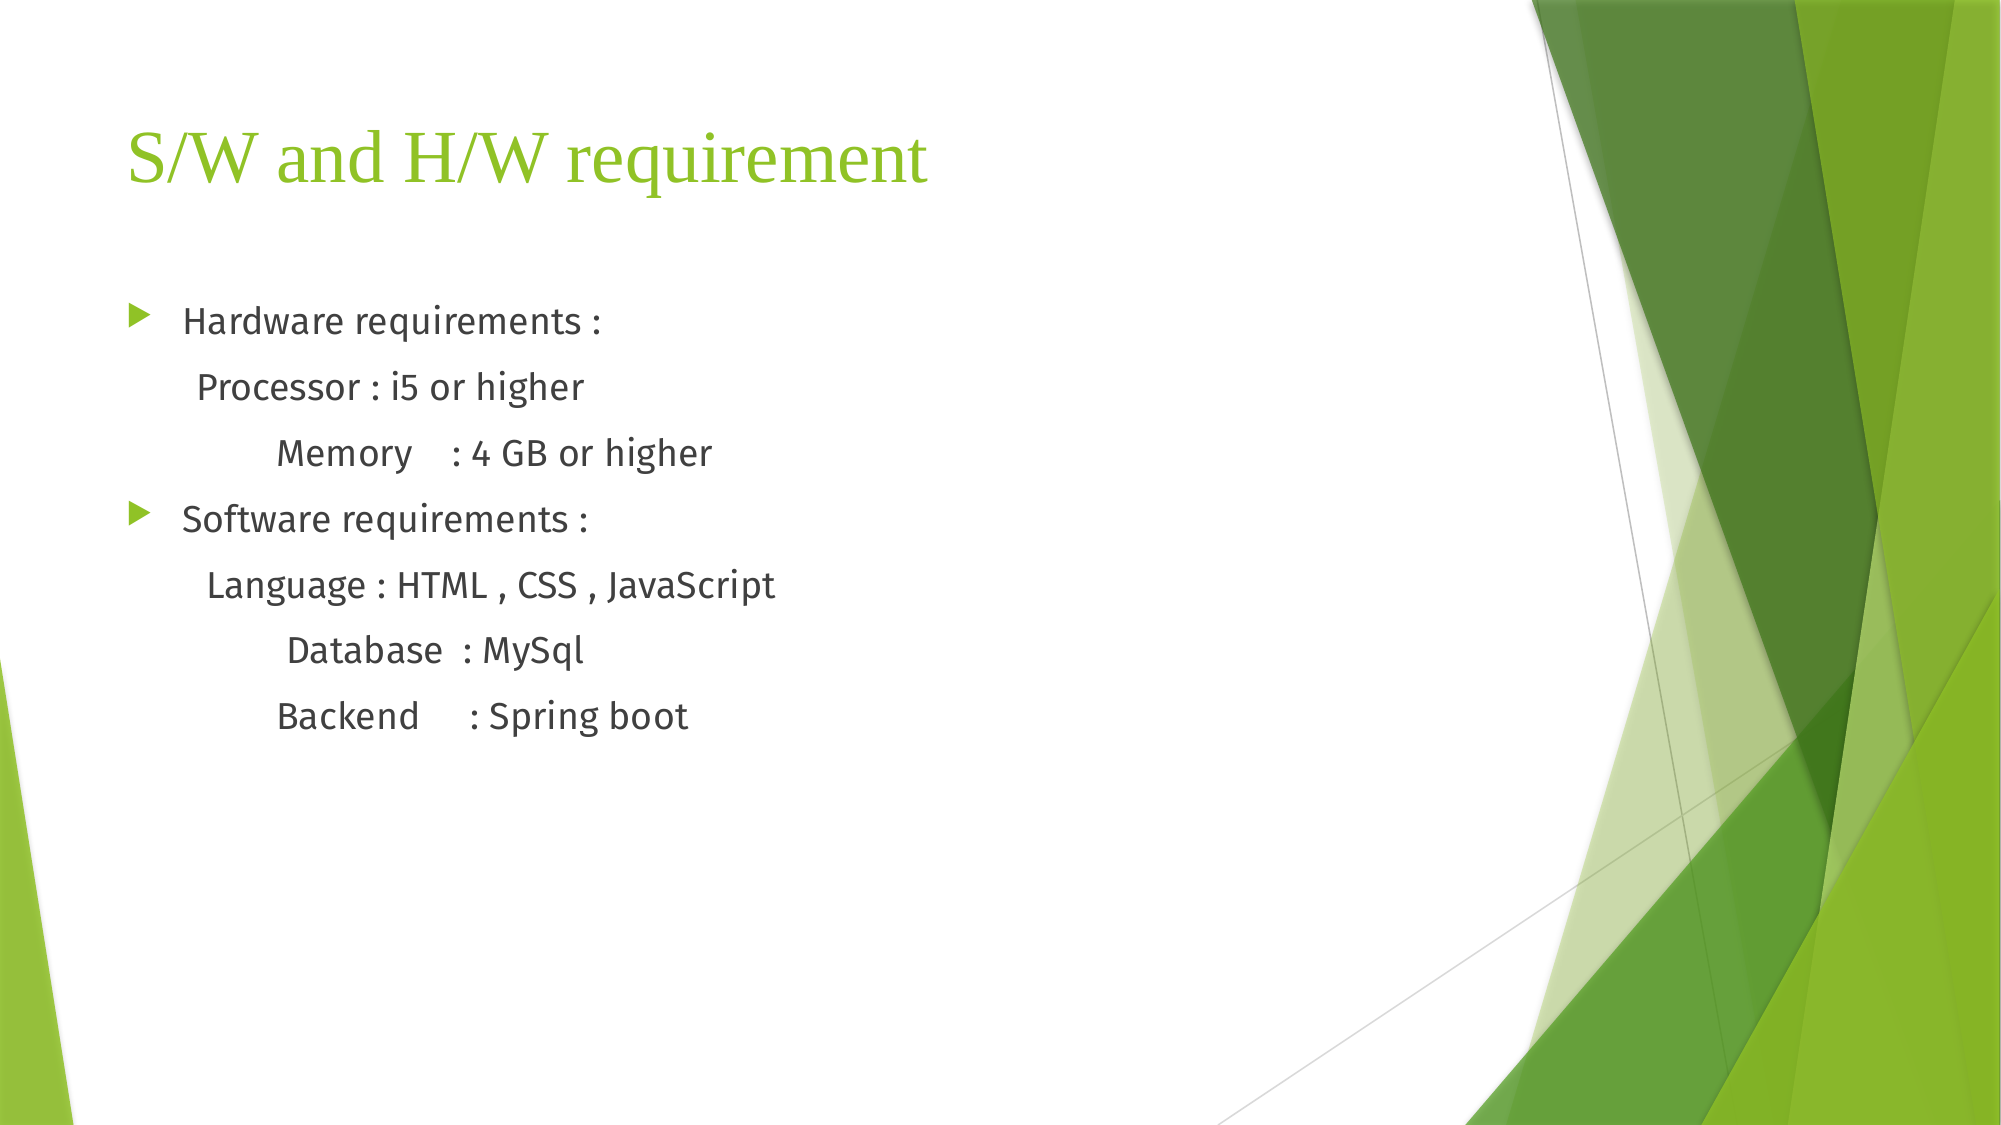

# S/W and H/W requirement
Hardware requirements :
       Processor : i5 or higher
	Memory    : 4 GB or higher
Software requirements :
        Language : HTML , CSS , JavaScript
      	 Database  : MySql
	Backend     : Spring boot